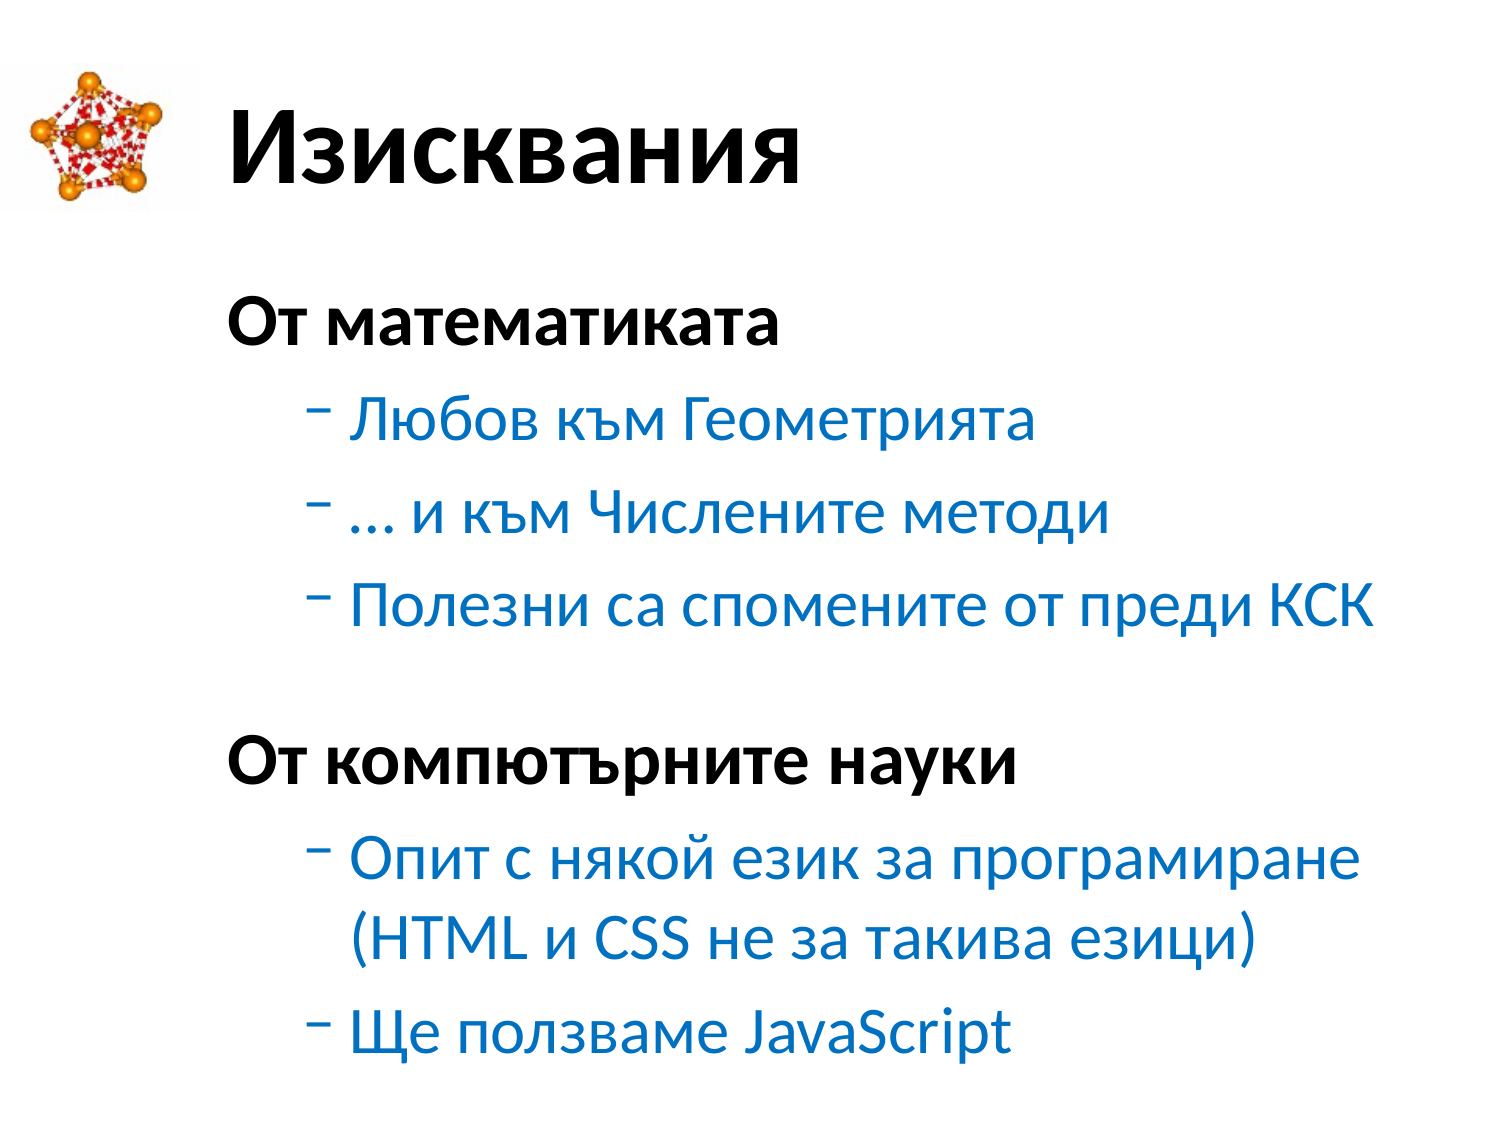

# Изисквания
От математиката
Любов към Геометрията
… и към Числените методи
Полезни са спомените от преди КСК

От компютърните науки
Опит с някой език за програмиране
(HTML и CSS не за такива езици)
Ще ползваме JavaScript